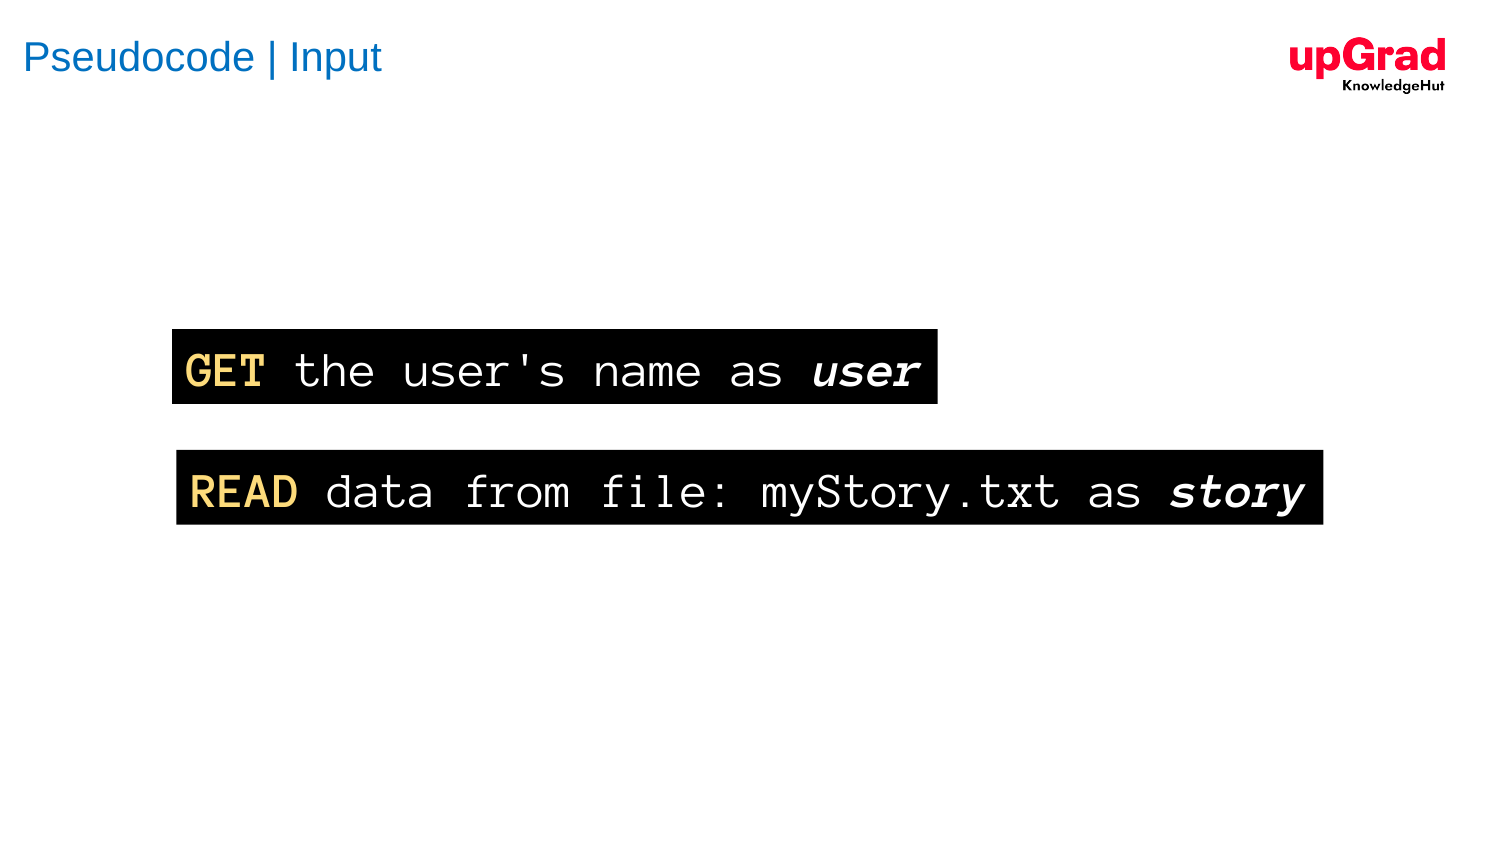

# Pseudocode | Input
GET the user's name as user
READ data from file: myStory.txt as story